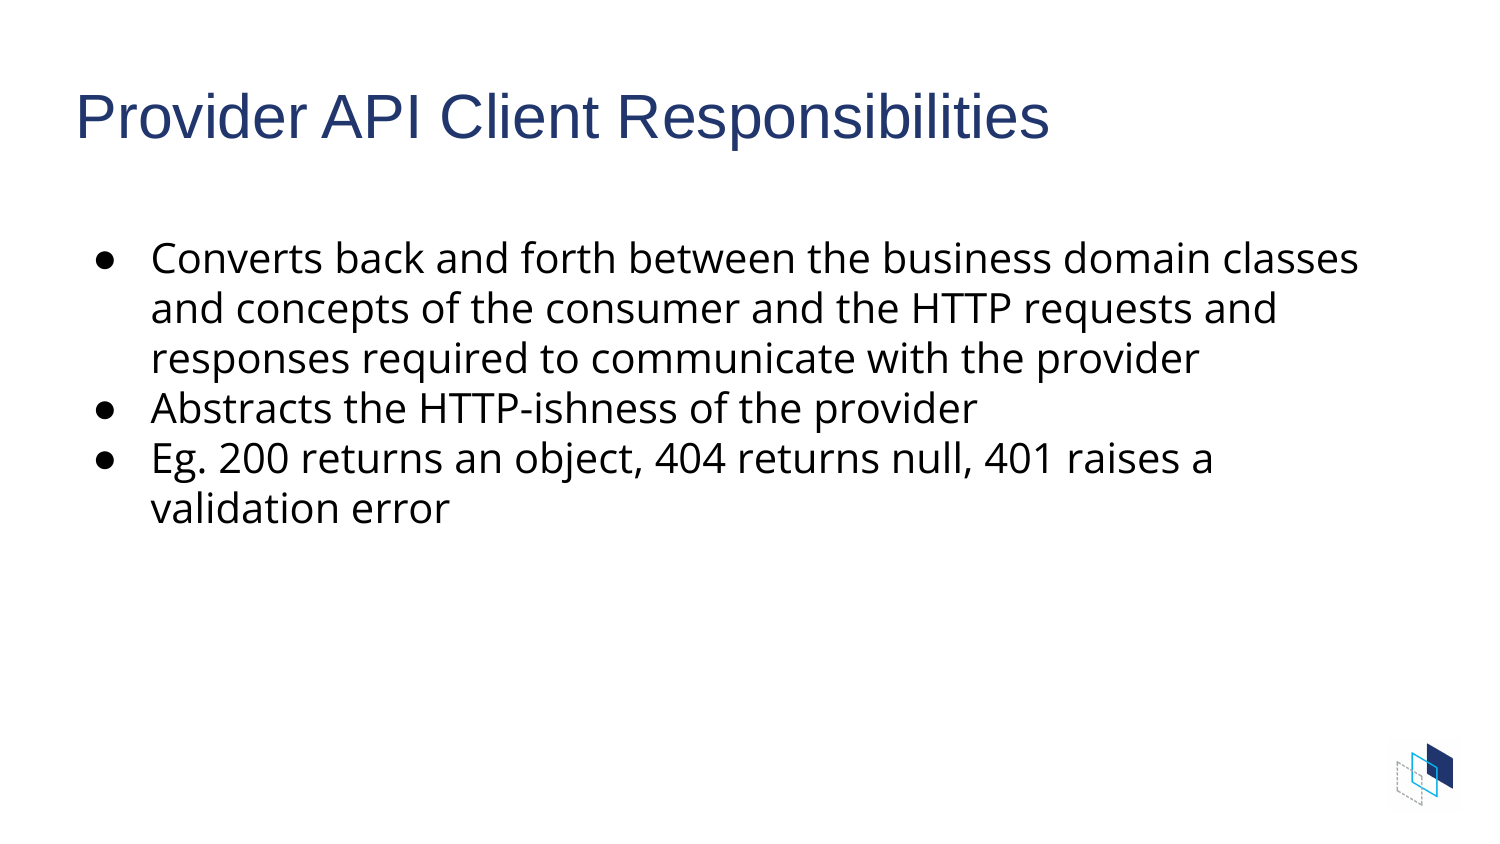

# Provider API Client Responsibilities
Converts back and forth between the business domain classes and concepts of the consumer and the HTTP requests and responses required to communicate with the provider
Abstracts the HTTP-ishness of the provider
Eg. 200 returns an object, 404 returns null, 401 raises a validation error